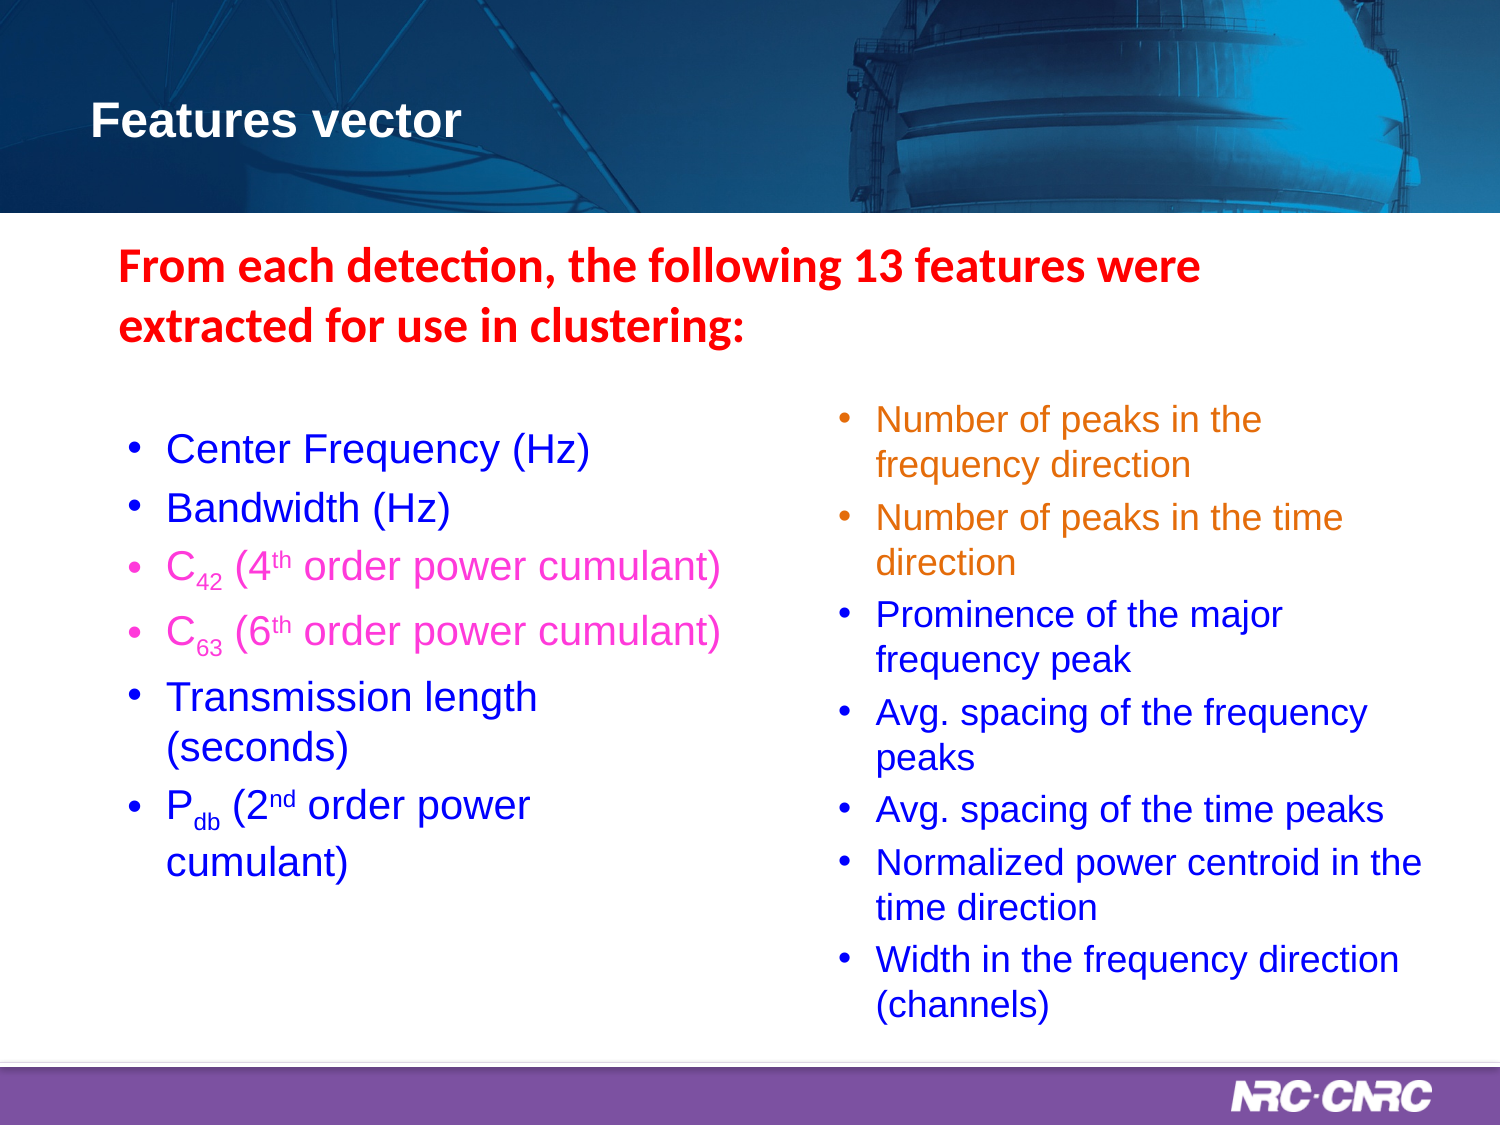

# Features vector
From each detection, the following 13 features were extracted for use in clustering:
Number of peaks in the frequency direction
Number of peaks in the time direction
Prominence of the major frequency peak
Avg. spacing of the frequency peaks
Avg. spacing of the time peaks
Normalized power centroid in the time direction
Width in the frequency direction (channels)
Center Frequency (Hz)
Bandwidth (Hz)
C42 (4th order power cumulant)
C63 (6th order power cumulant)
Transmission length (seconds)
Pdb (2nd order power cumulant)